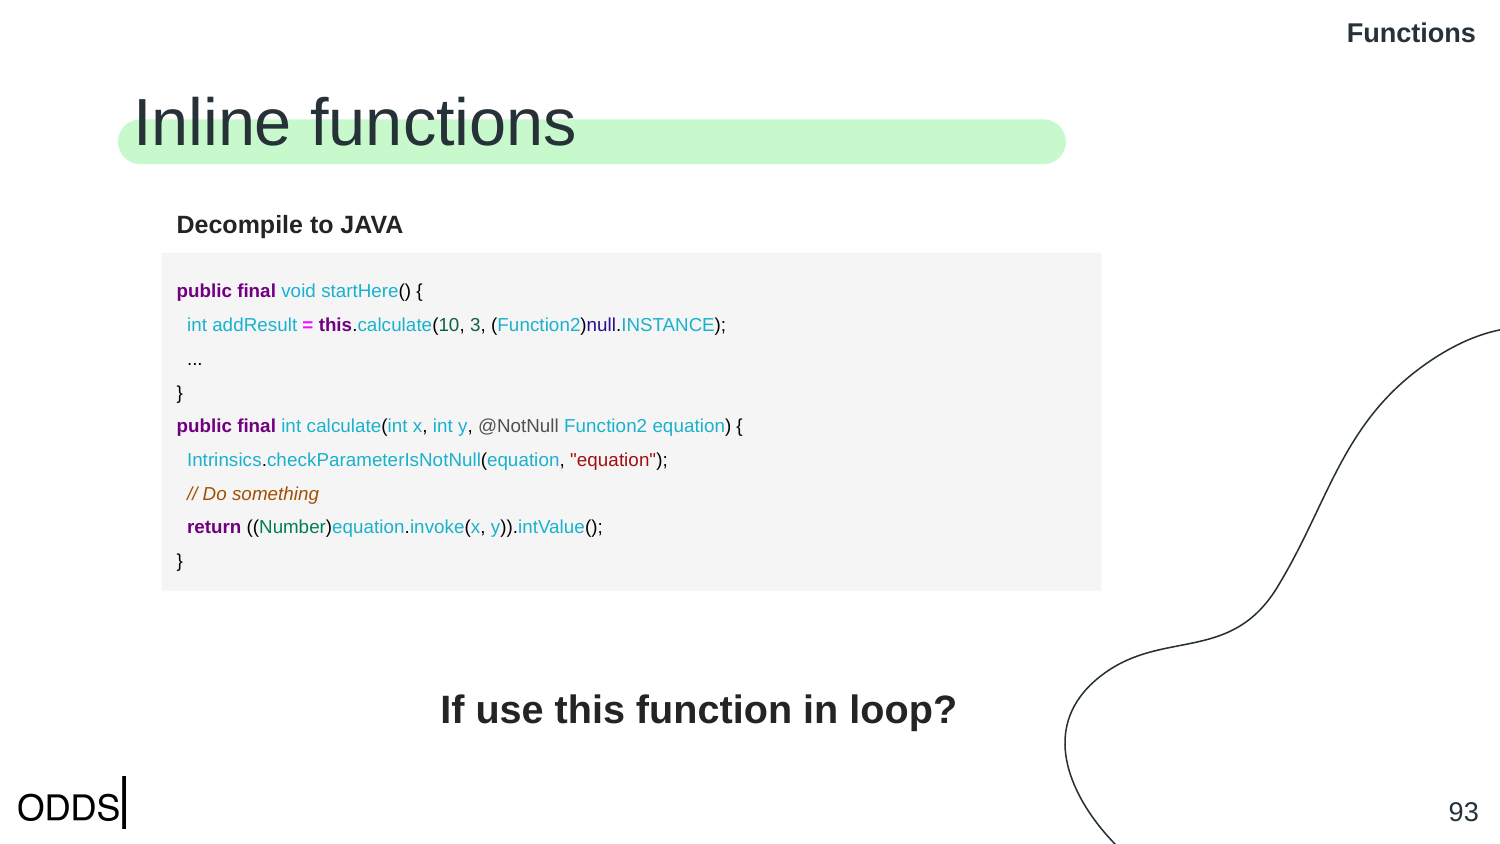

Functions﻿

# Inline functions
Decompile to JAVA
public final void startHere() {
  int addResult = this.calculate(10, 3, (Function2)null.INSTANCE);
  ...
}
public final int calculate(int x, int y, @NotNull Function2 equation) {
  Intrinsics.checkParameterIsNotNull(equation, "equation");
  // Do something
  return ((Number)equation.invoke(x, y)).intValue();
}
If use this function in loop?
93